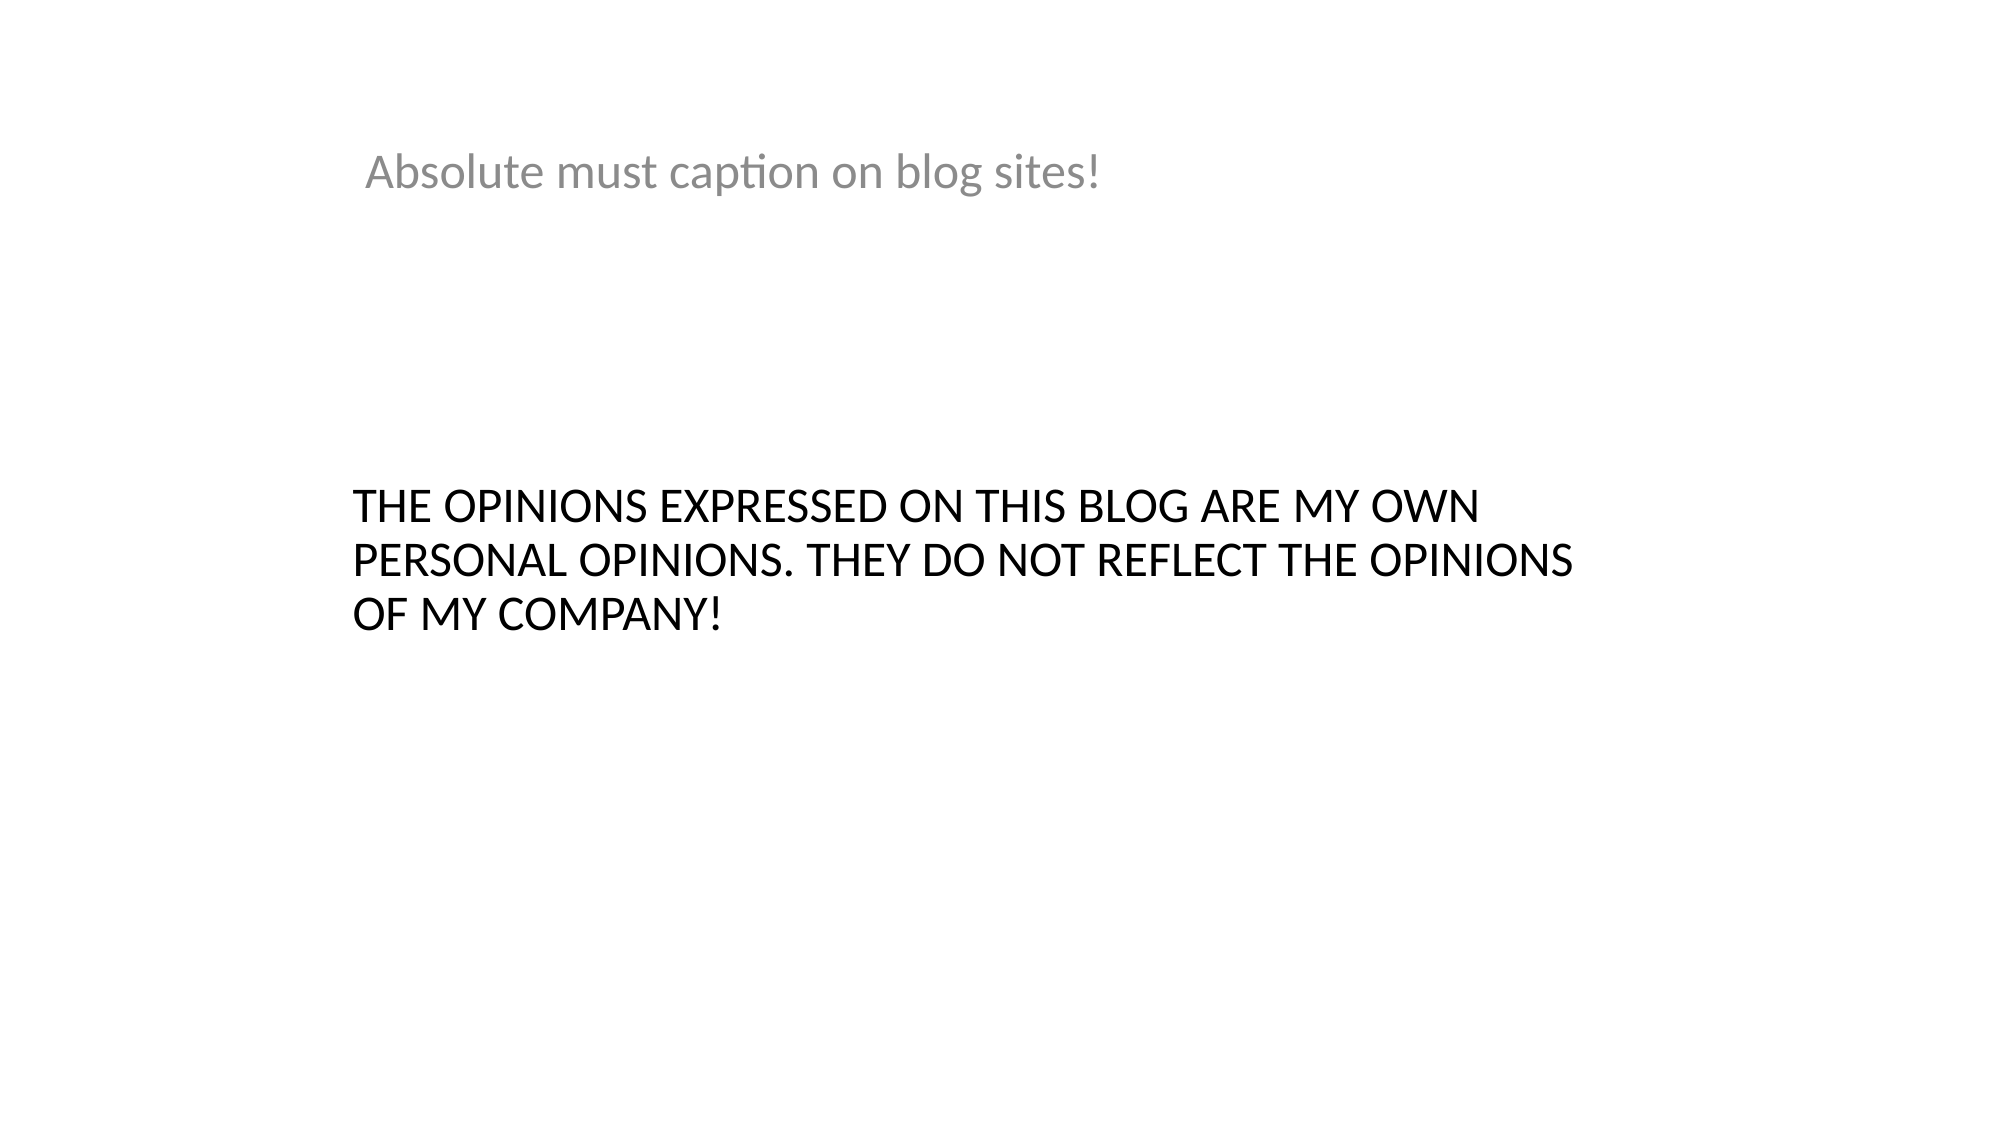

Absolute must caption on blog sites!
# THE OPINIONS EXPRESSED ON THIS BLOG ARE MY OWN PERSONAL OPINIONS. THEY DO NOT REFLECT THE OPINIONS OF MY COMPANY!